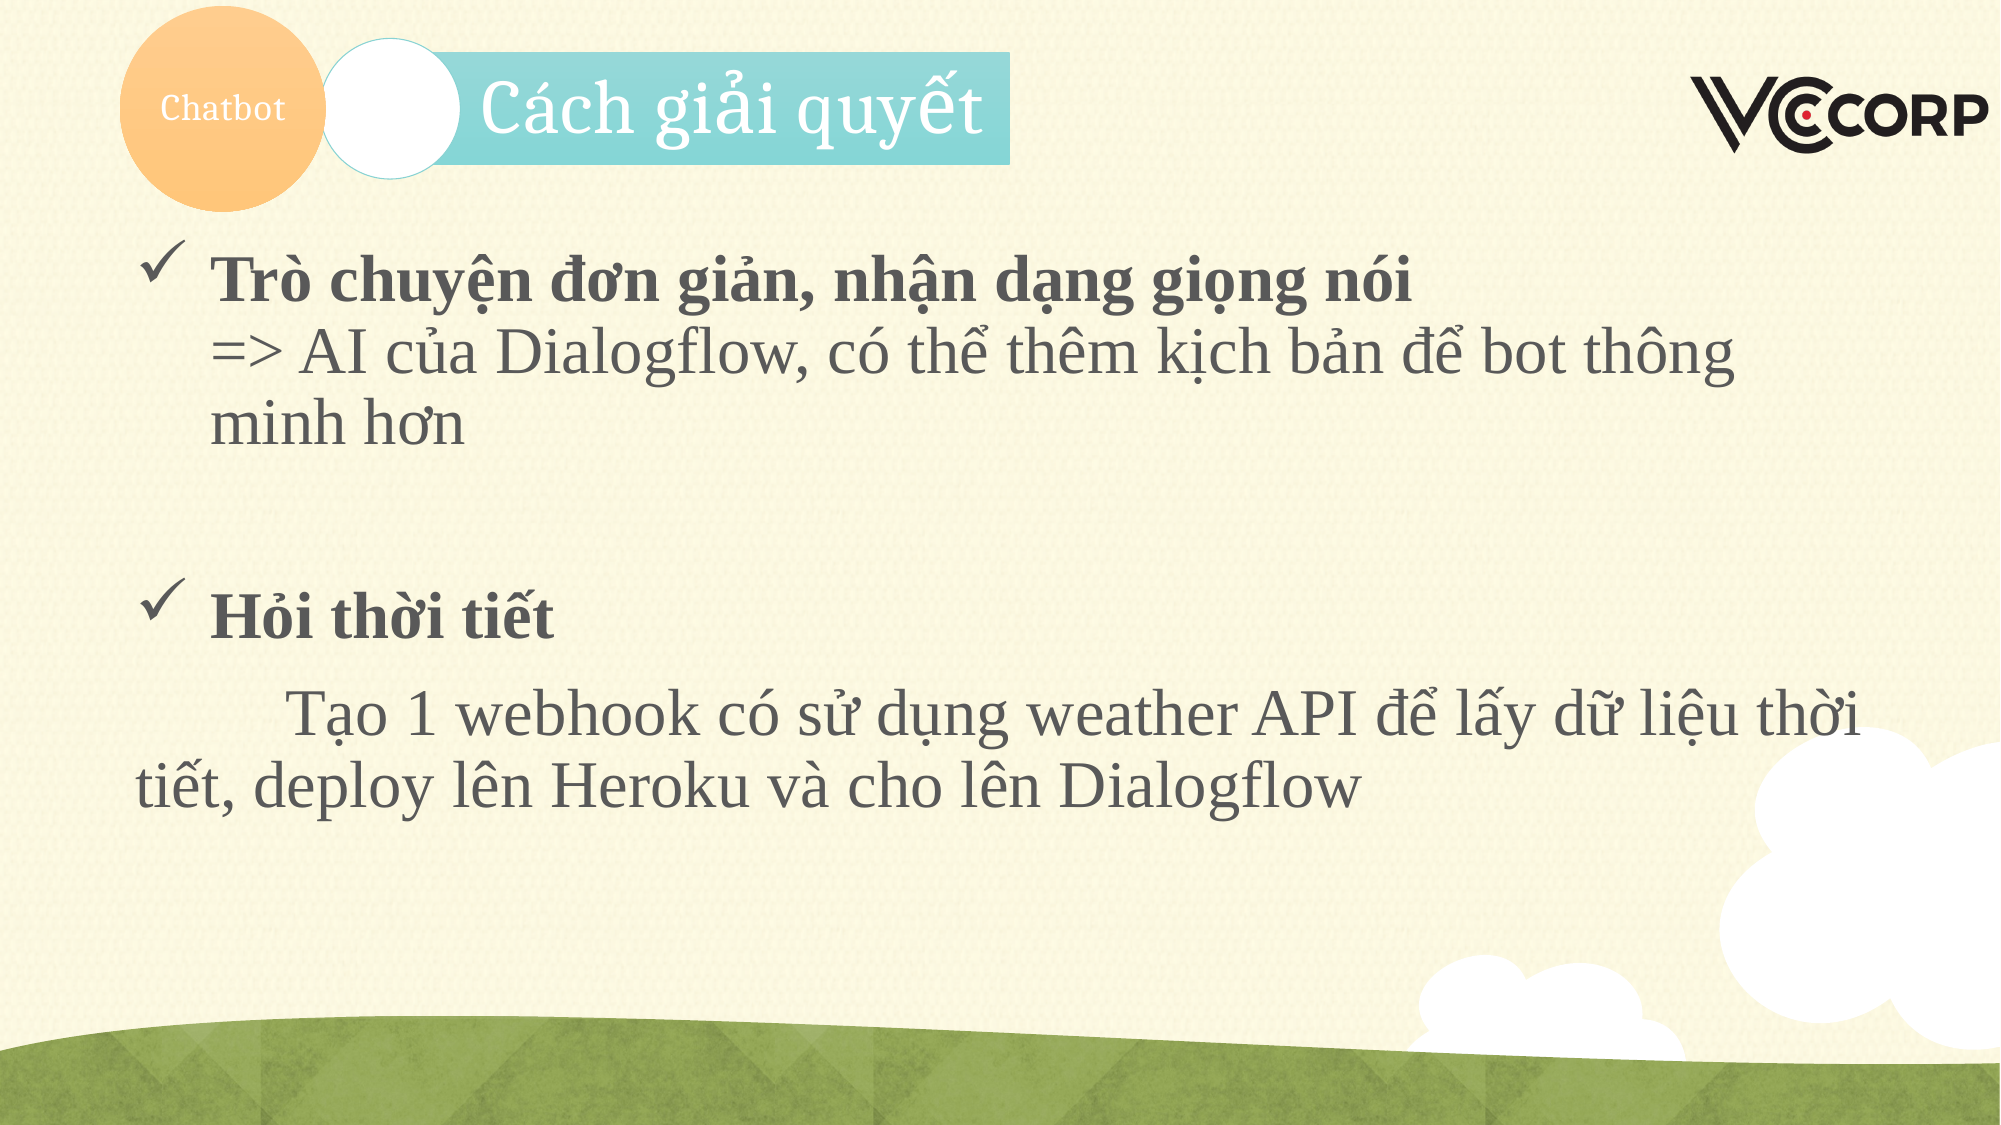

Chatbot
#

Cách giải quyết
Trò chuyện đơn giản, nhận dạng giọng nói
=> AI của Dialogflow, có thể thêm kịch bản để bot thông minh hơn

Hỏi thời tiết
	Tạo 1 webhook có sử dụng weather API để lấy dữ liệu thời tiết, deploy lên Heroku và cho lên Dialogflow